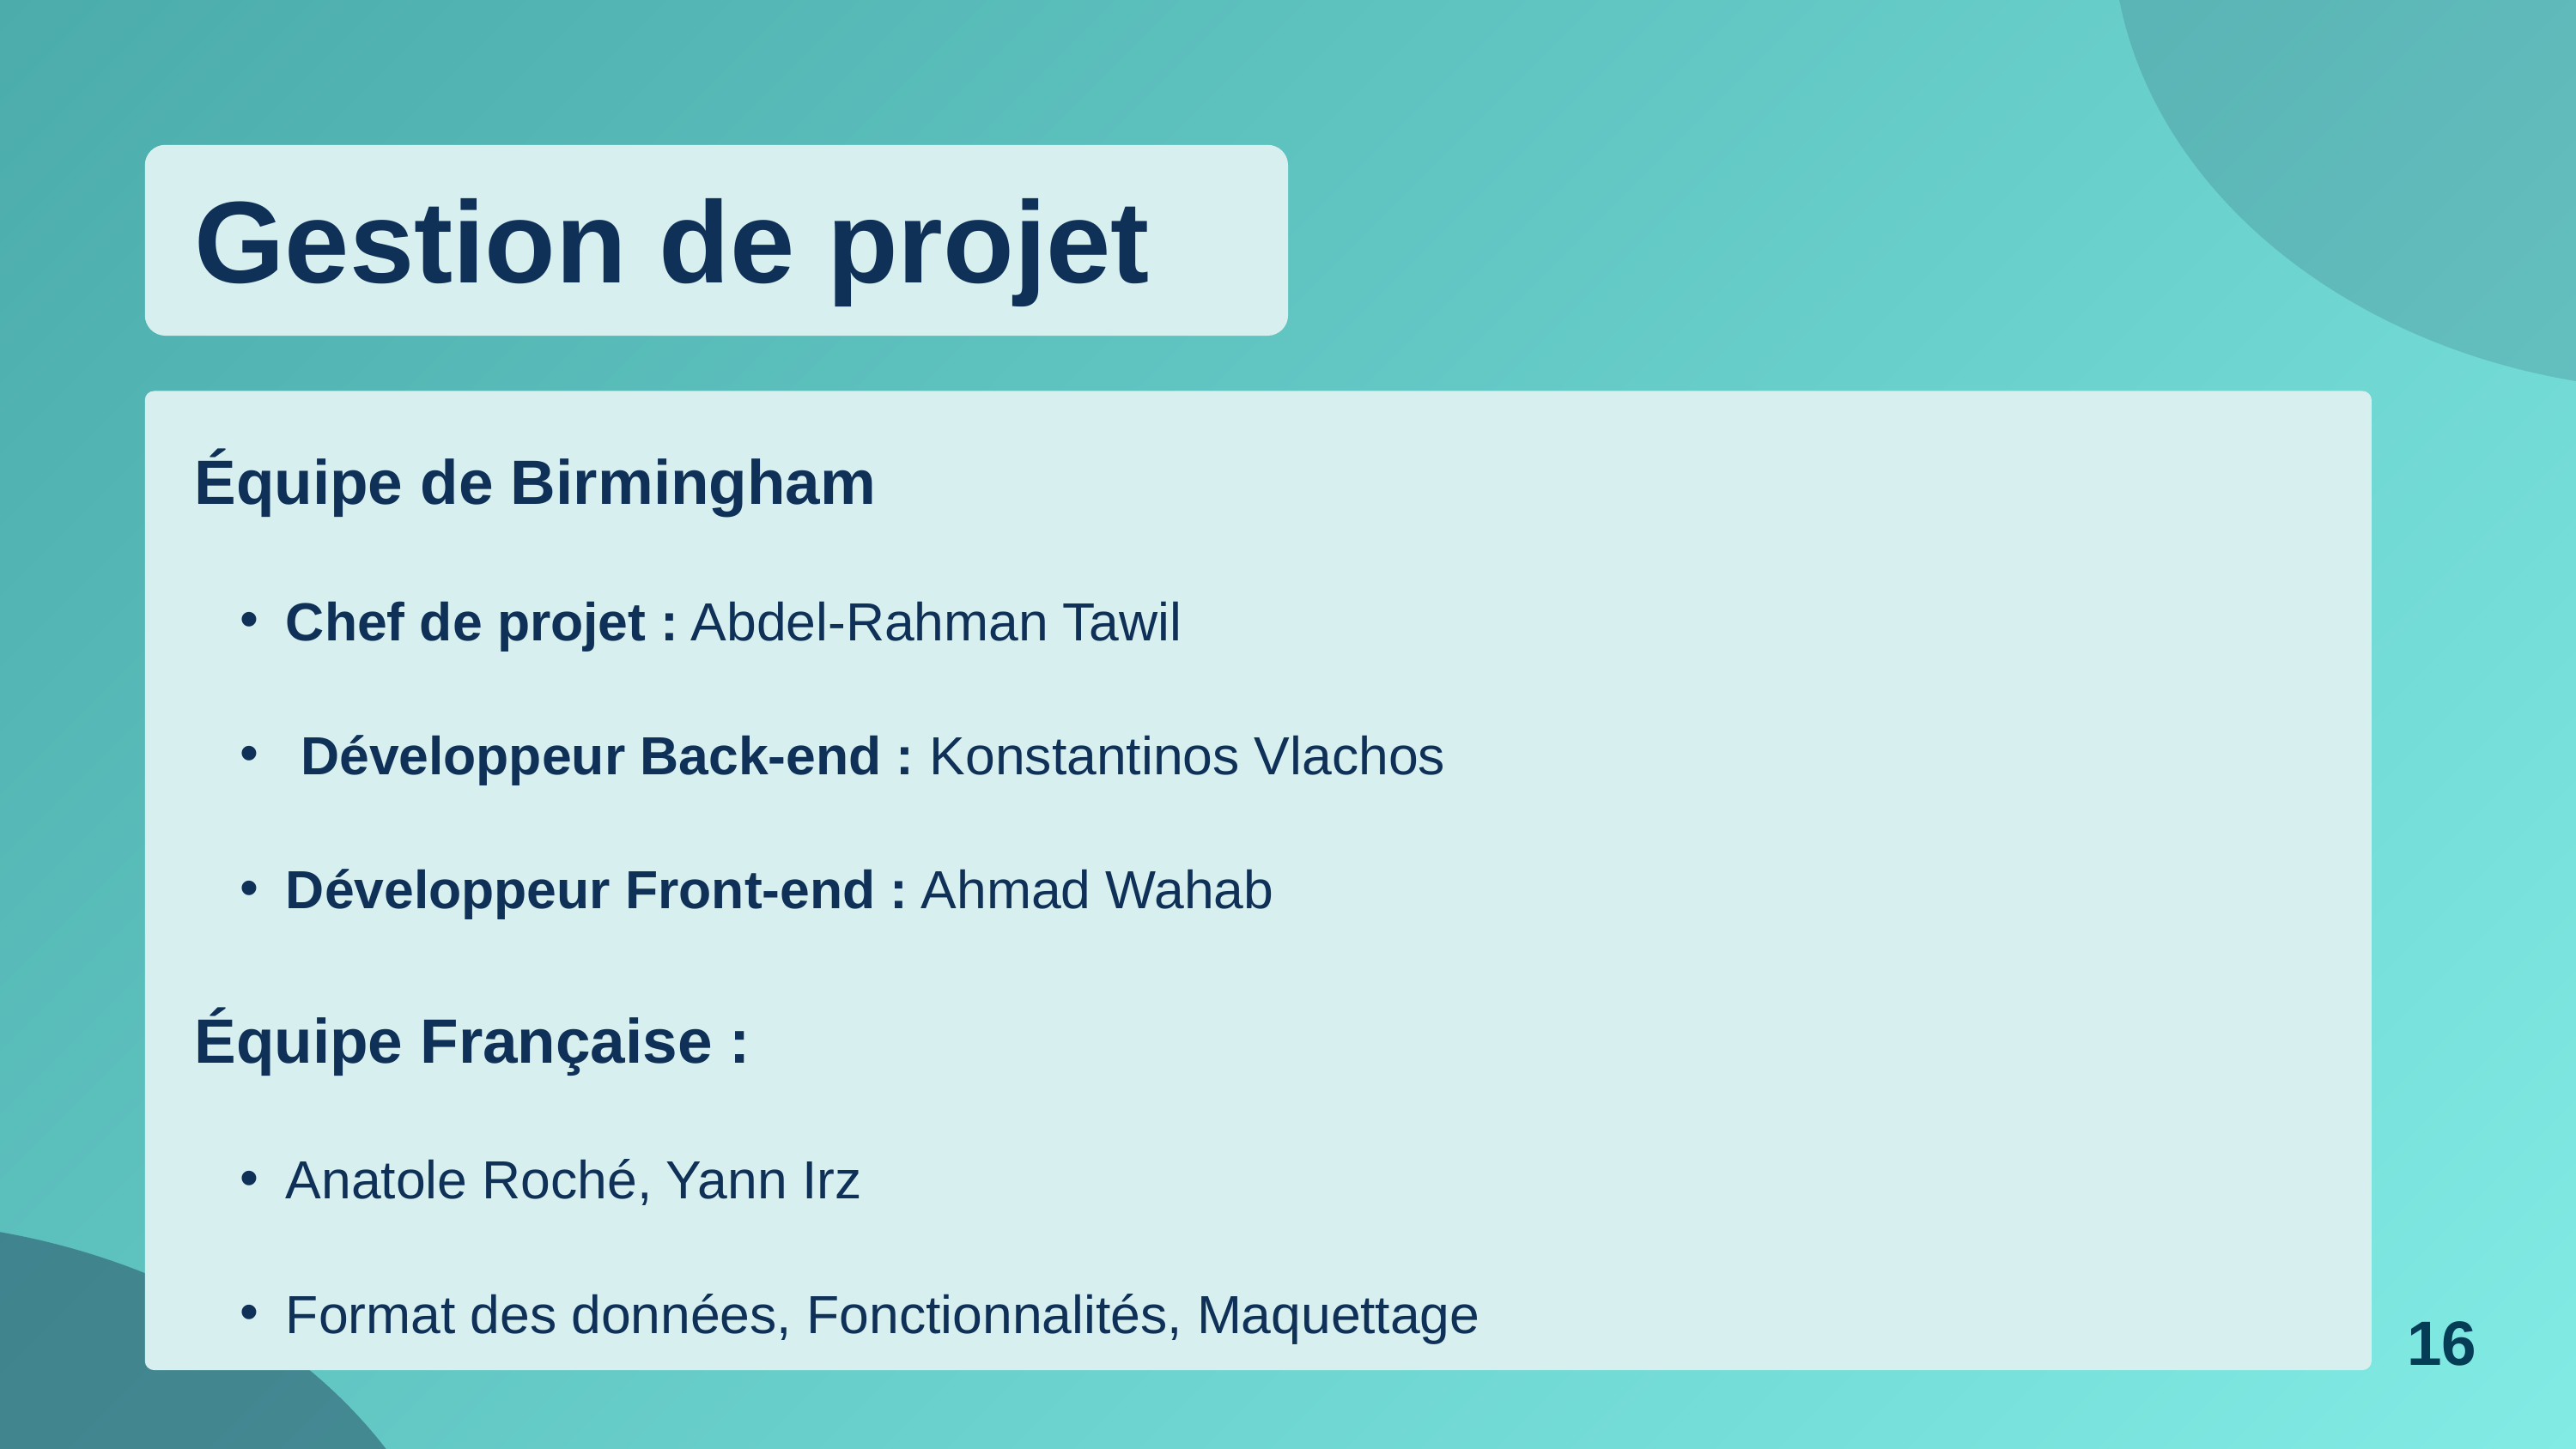

Gestion de projet
Équipe de Birmingham
Chef de projet : Abdel-Rahman Tawil
 Développeur Back-end : Konstantinos Vlachos
Développeur Front-end : Ahmad Wahab
Équipe Française :
Anatole Roché, Yann Irz
Format des données, Fonctionnalités, Maquettage

16